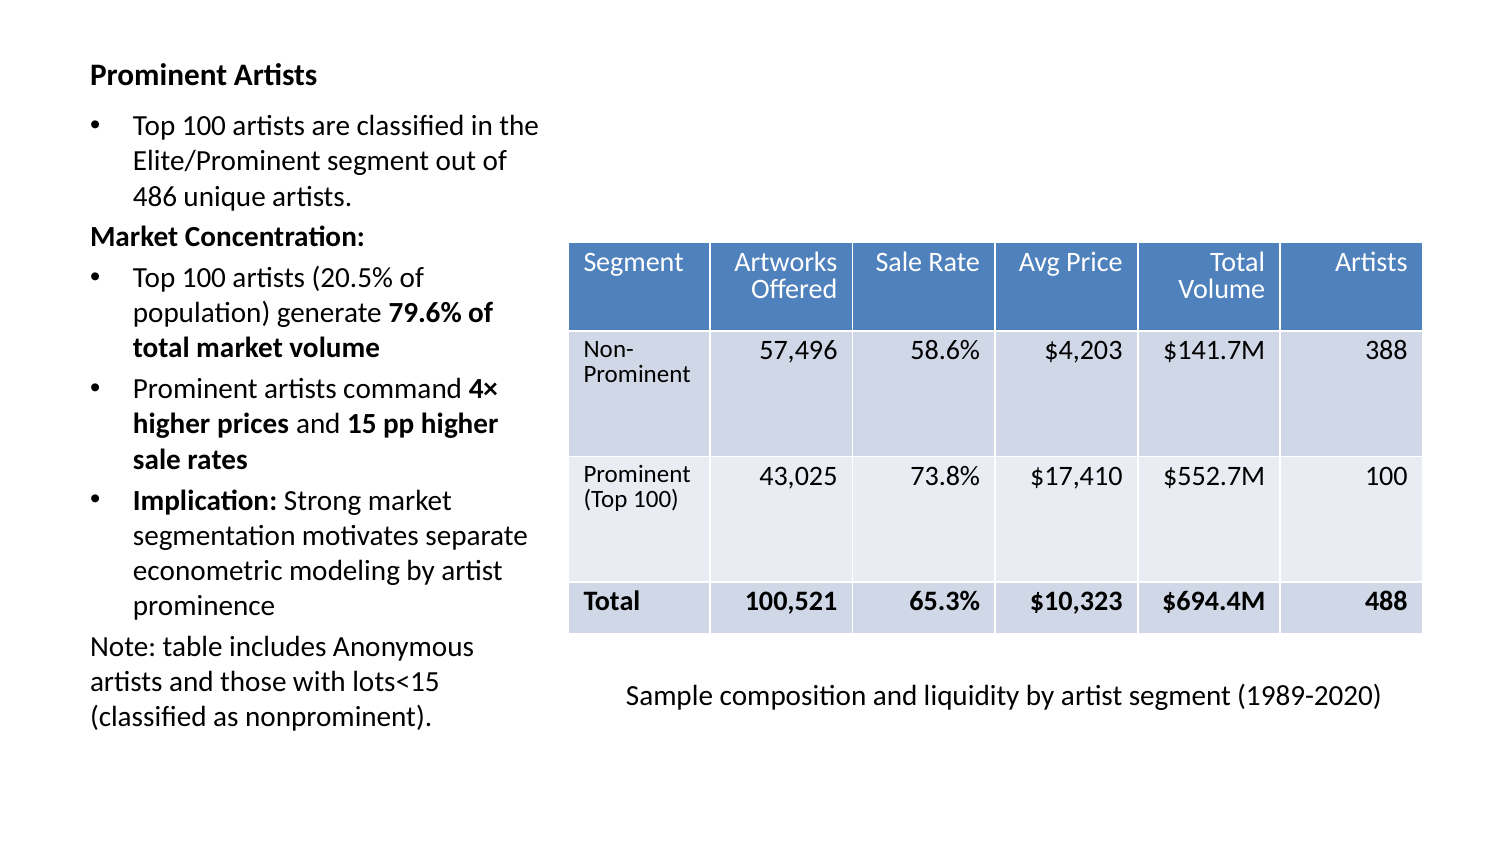

# Prominent Artists
Top 100 artists are classified in the Elite/Prominent segment out of 486 unique artists.
Market Concentration:
Top 100 artists (20.5% of population) generate 79.6% of total market volume
Prominent artists command 4× higher prices and 15 pp higher sale rates
Implication: Strong market segmentation motivates separate econometric modeling by artist prominence
Note: table includes Anonymous artists and those with lots<15 (classified as nonprominent).

| Segment | Artworks Offered | Sale Rate | Avg Price | Total Volume | Artists |
| --- | --- | --- | --- | --- | --- |
| Non-Prominent | 57,496 | 58.6% | $4,203 | $141.7M | 388 |
| Prominent (Top 100) | 43,025 | 73.8% | $17,410 | $552.7M | 100 |
| Total | 100,521 | 65.3% | $10,323 | $694.4M | 488 |
Sample composition and liquidity by artist segment (1989-2020)